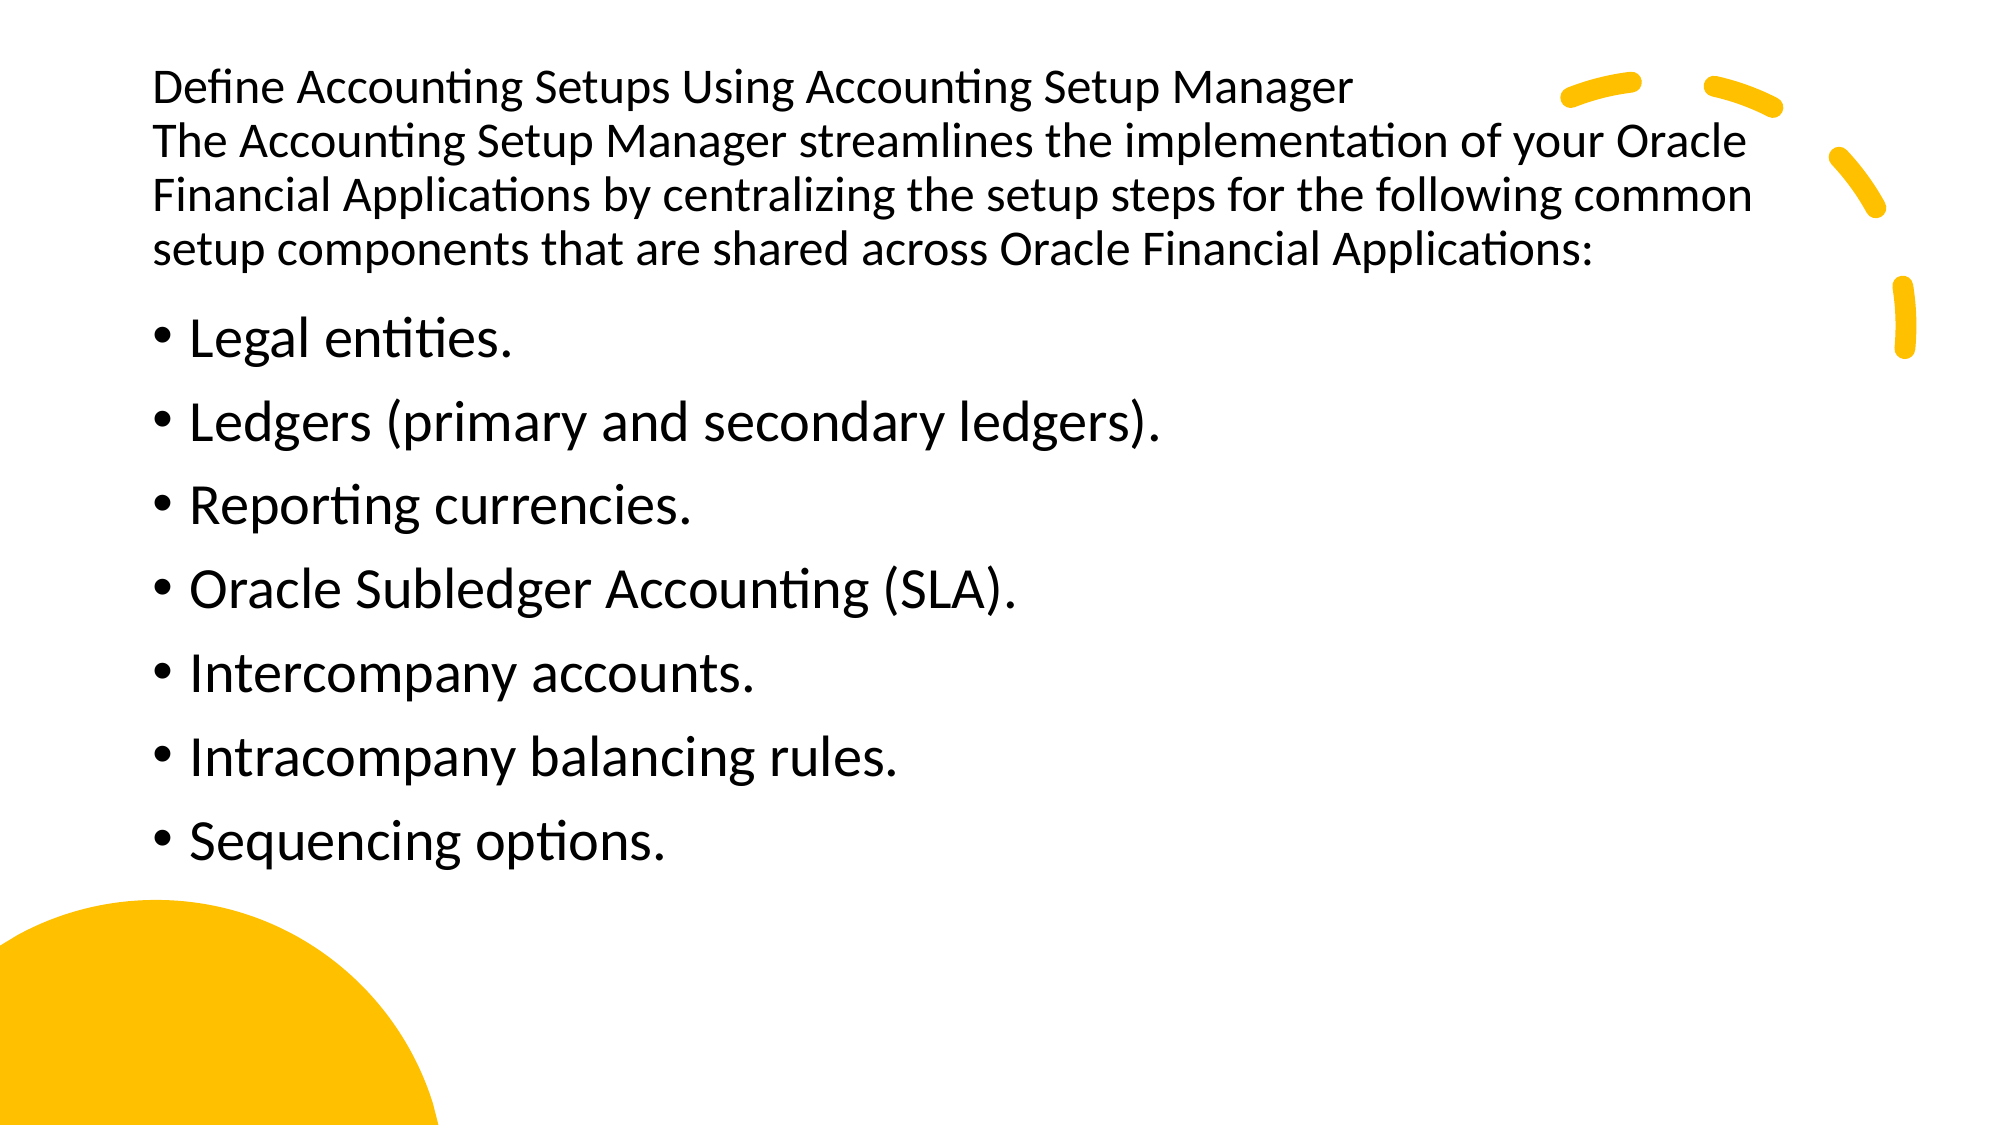

# Define Accounting Setups Using Accounting Setup Manager The Accounting Setup Manager streamlines the implementation of your Oracle Financial Applications by centralizing the setup steps for the following common setup components that are shared across Oracle Financial Applications:

Legal entities.
Ledgers (primary and secondary ledgers).
Reporting currencies.
Oracle Subledger Accounting (SLA).
Intercompany accounts.
Intracompany balancing rules.
Sequencing options.